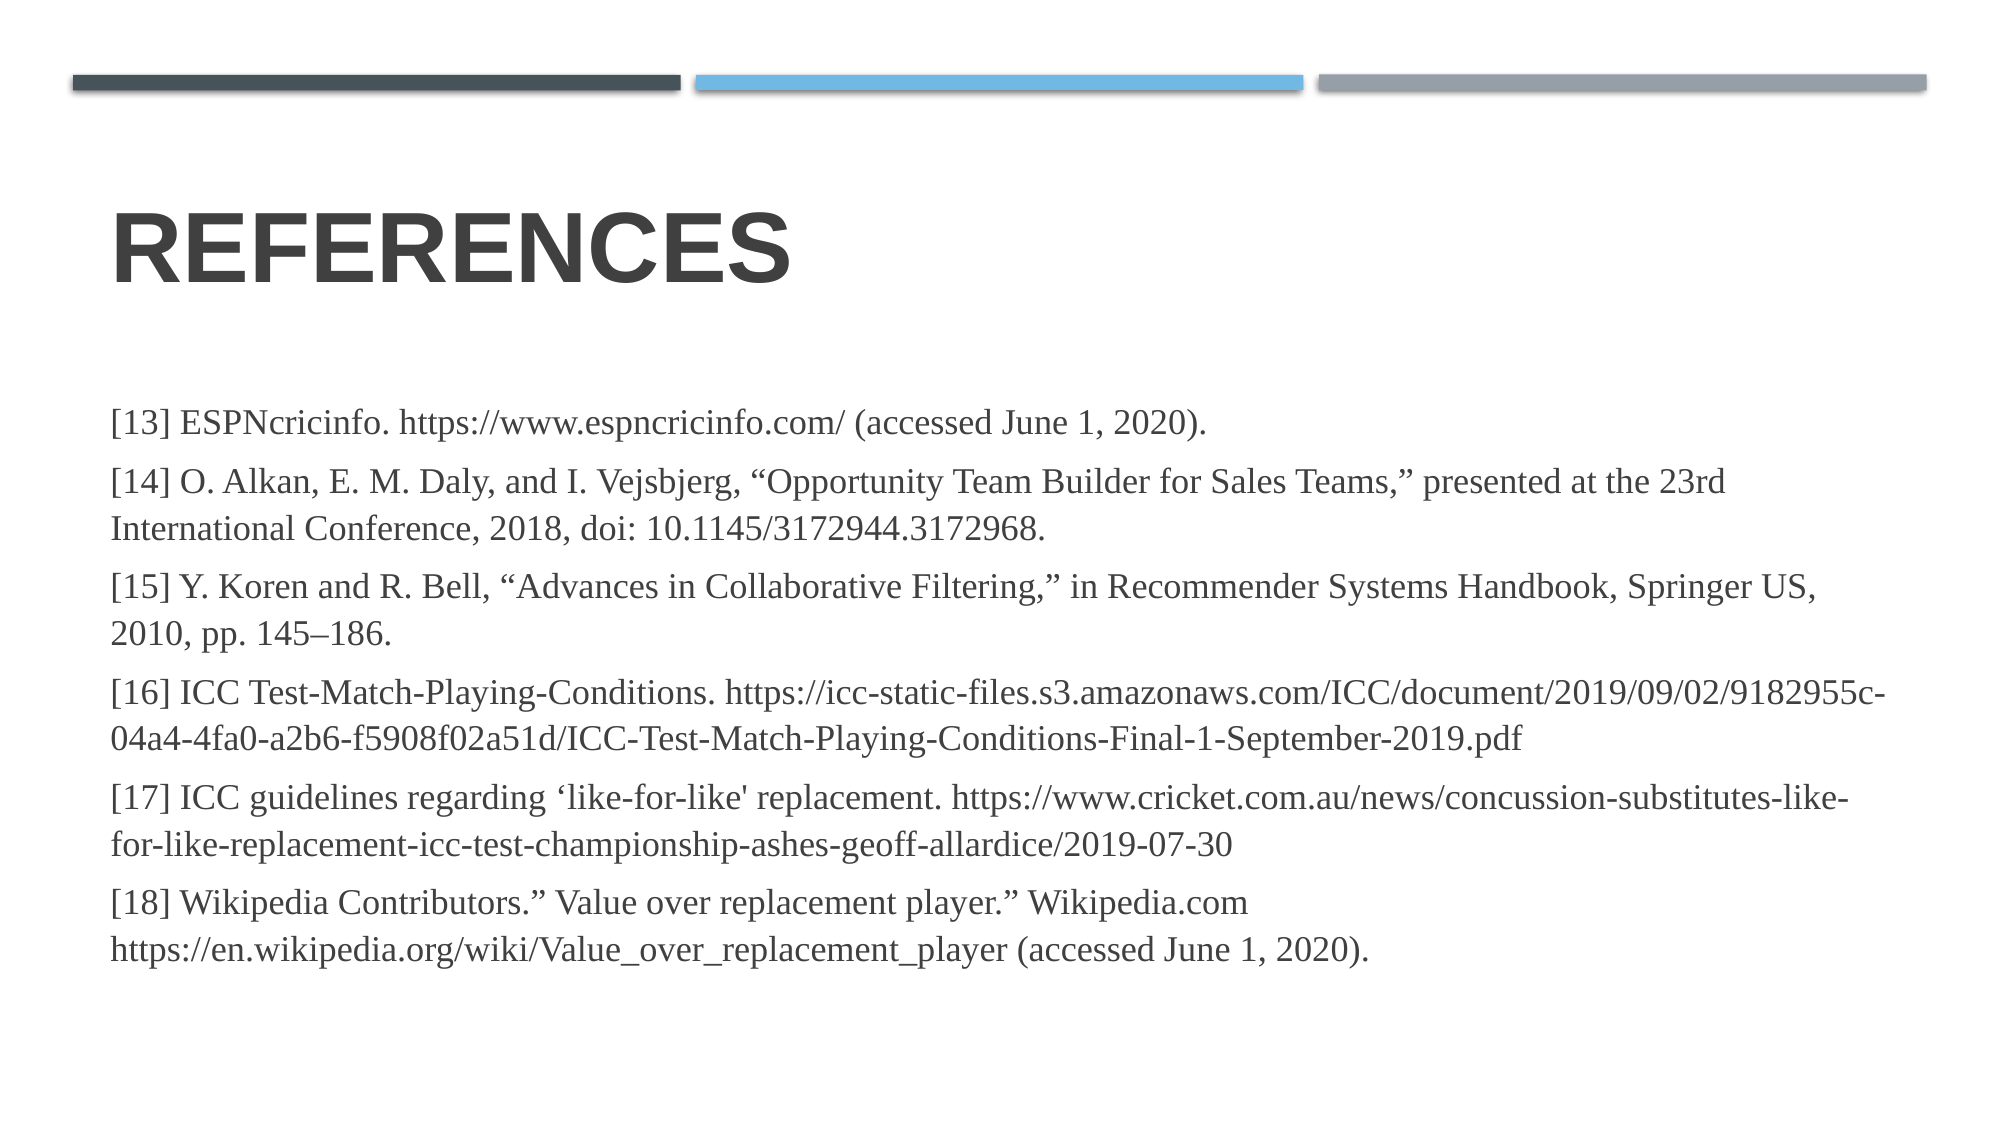

# References
[13] ESPNcricinfo. https://www.espncricinfo.com/ (accessed June 1, 2020).
[14] O. Alkan, E. M. Daly, and I. Vejsbjerg, “Opportunity Team Builder for Sales Teams,” presented at the 23rd International Conference, 2018, doi: 10.1145/3172944.3172968.
[15] Y. Koren and R. Bell, “Advances in Collaborative Filtering,” in Recommender Systems Handbook, Springer US, 2010, pp. 145–186.
[16] ICC Test-Match-Playing-Conditions. https://icc-static-files.s3.amazonaws.com/ICC/document/2019/09/02/9182955c-04a4-4fa0-a2b6-f5908f02a51d/ICC-Test-Match-Playing-Conditions-Final-1-September-2019.pdf
[17] ICC guidelines regarding ‘like-for-like' replacement. https://www.cricket.com.au/news/concussion-substitutes-like-for-like-replacement-icc-test-championship-ashes-geoff-allardice/2019-07-30
[18] Wikipedia Contributors.” Value over replacement player.” Wikipedia.com    https://en.wikipedia.org/wiki/Value_over_replacement_player (accessed June 1, 2020).